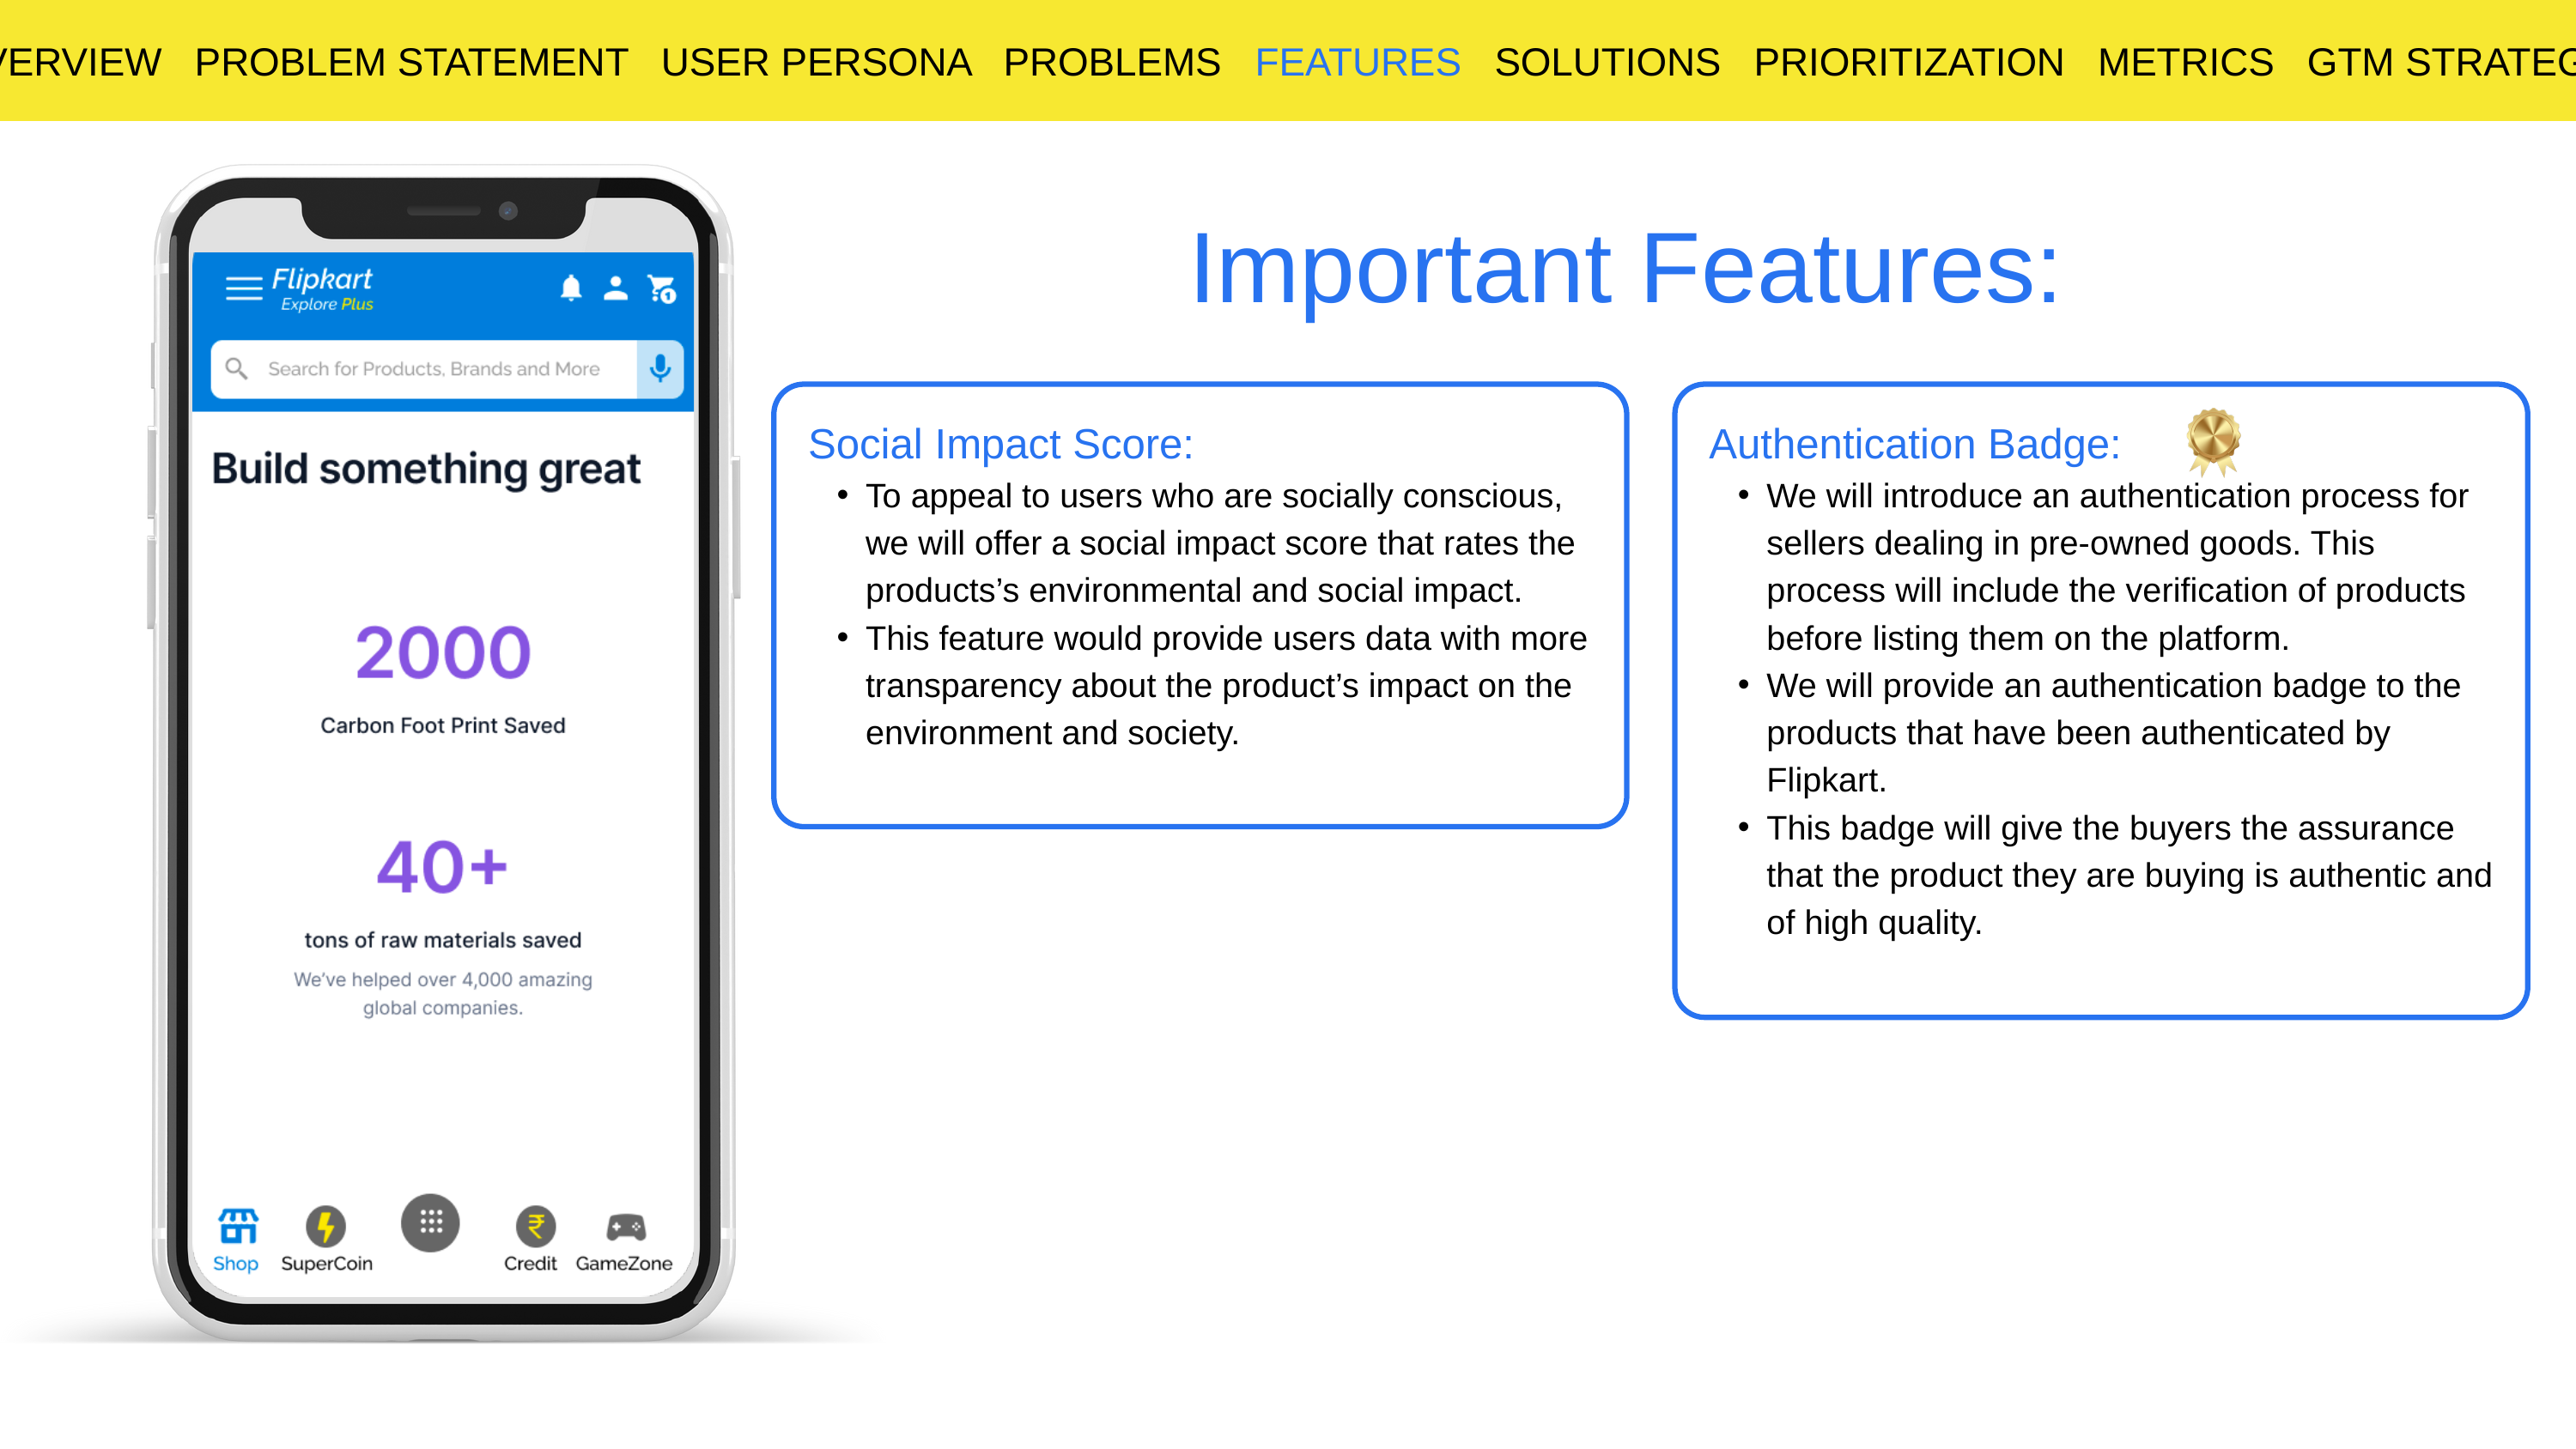

OVERVIEW   PROBLEM STATEMENT   USER PERSONA   PROBLEMS   FEATURES   SOLUTIONS   PRIORITIZATION   METRICS   GTM STRATEGY

Important Features:

Social Impact Score:
To appeal to users who are socially conscious, we will offer a social impact score that rates the products’s environmental and social impact.
This feature would provide users data with more transparency about the product’s impact on the environment and society.

Authentication Badge:
We will introduce an authentication process for sellers dealing in pre-owned goods. This process will include the verification of products before listing them on the platform.
We will provide an authentication badge to the products that have been authenticated by Flipkart.
This badge will give the buyers the assurance that the product they are buying is authentic and of high quality.